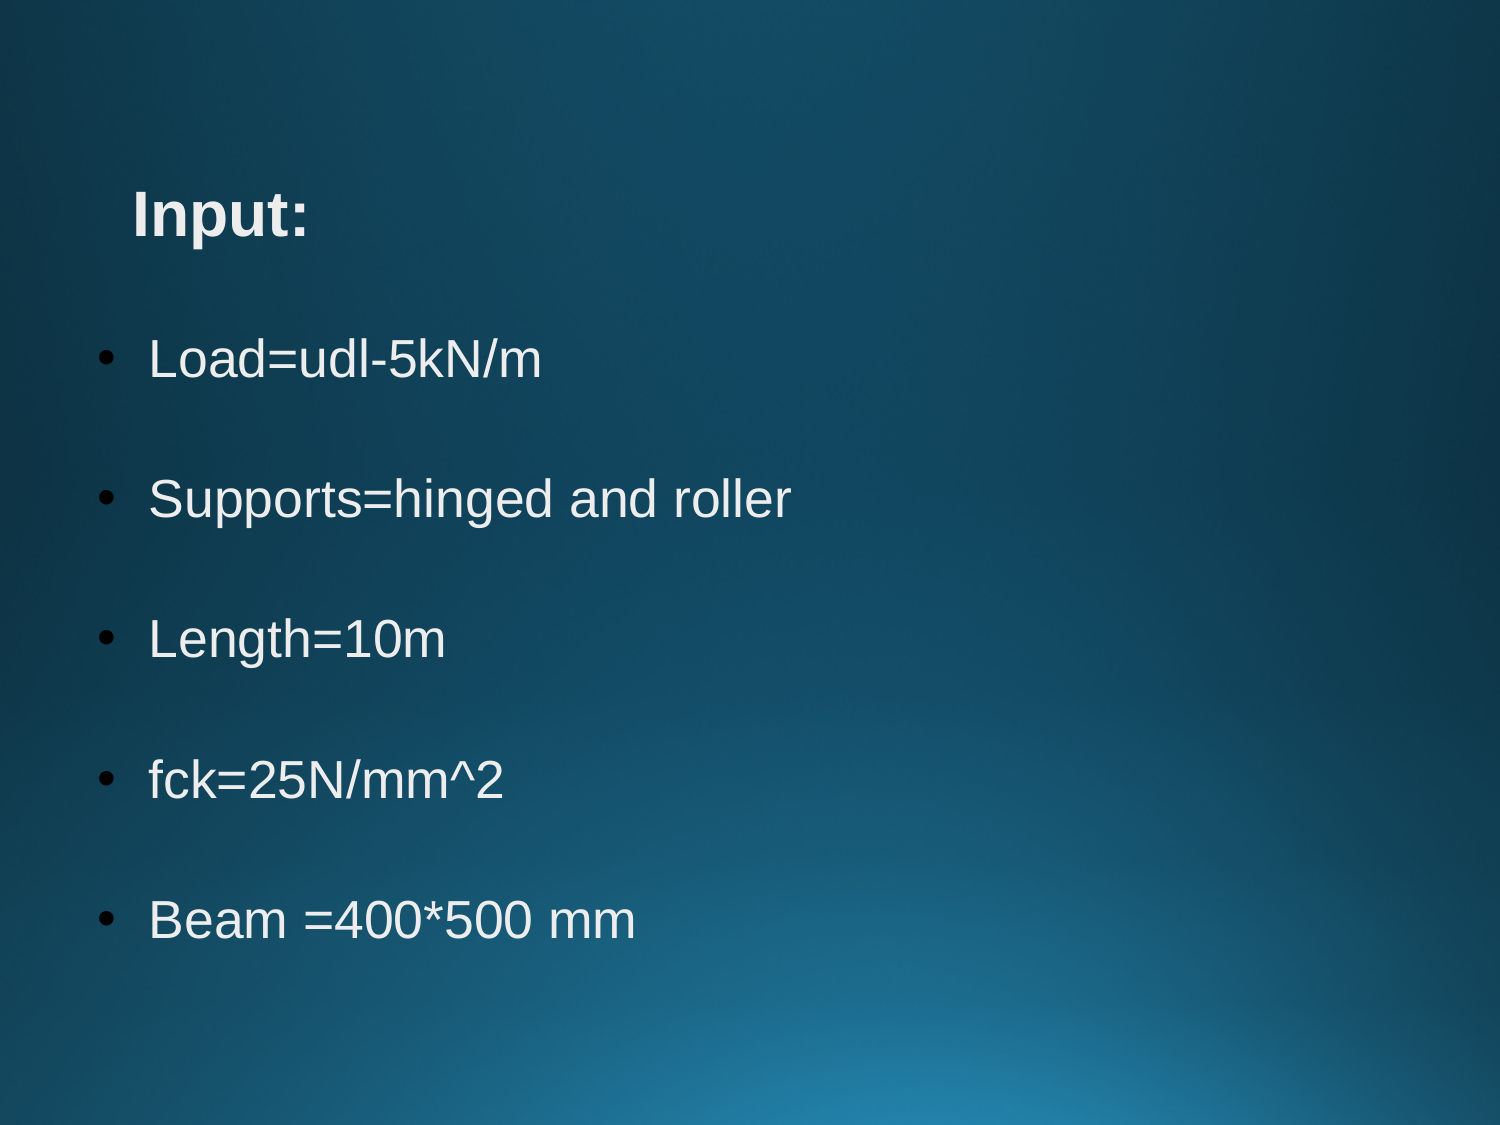

Input:

Load=udl-5kN/m

Supports=hinged and roller

Length=10m

fck=25N/mm^2

Beam =400*500 mm